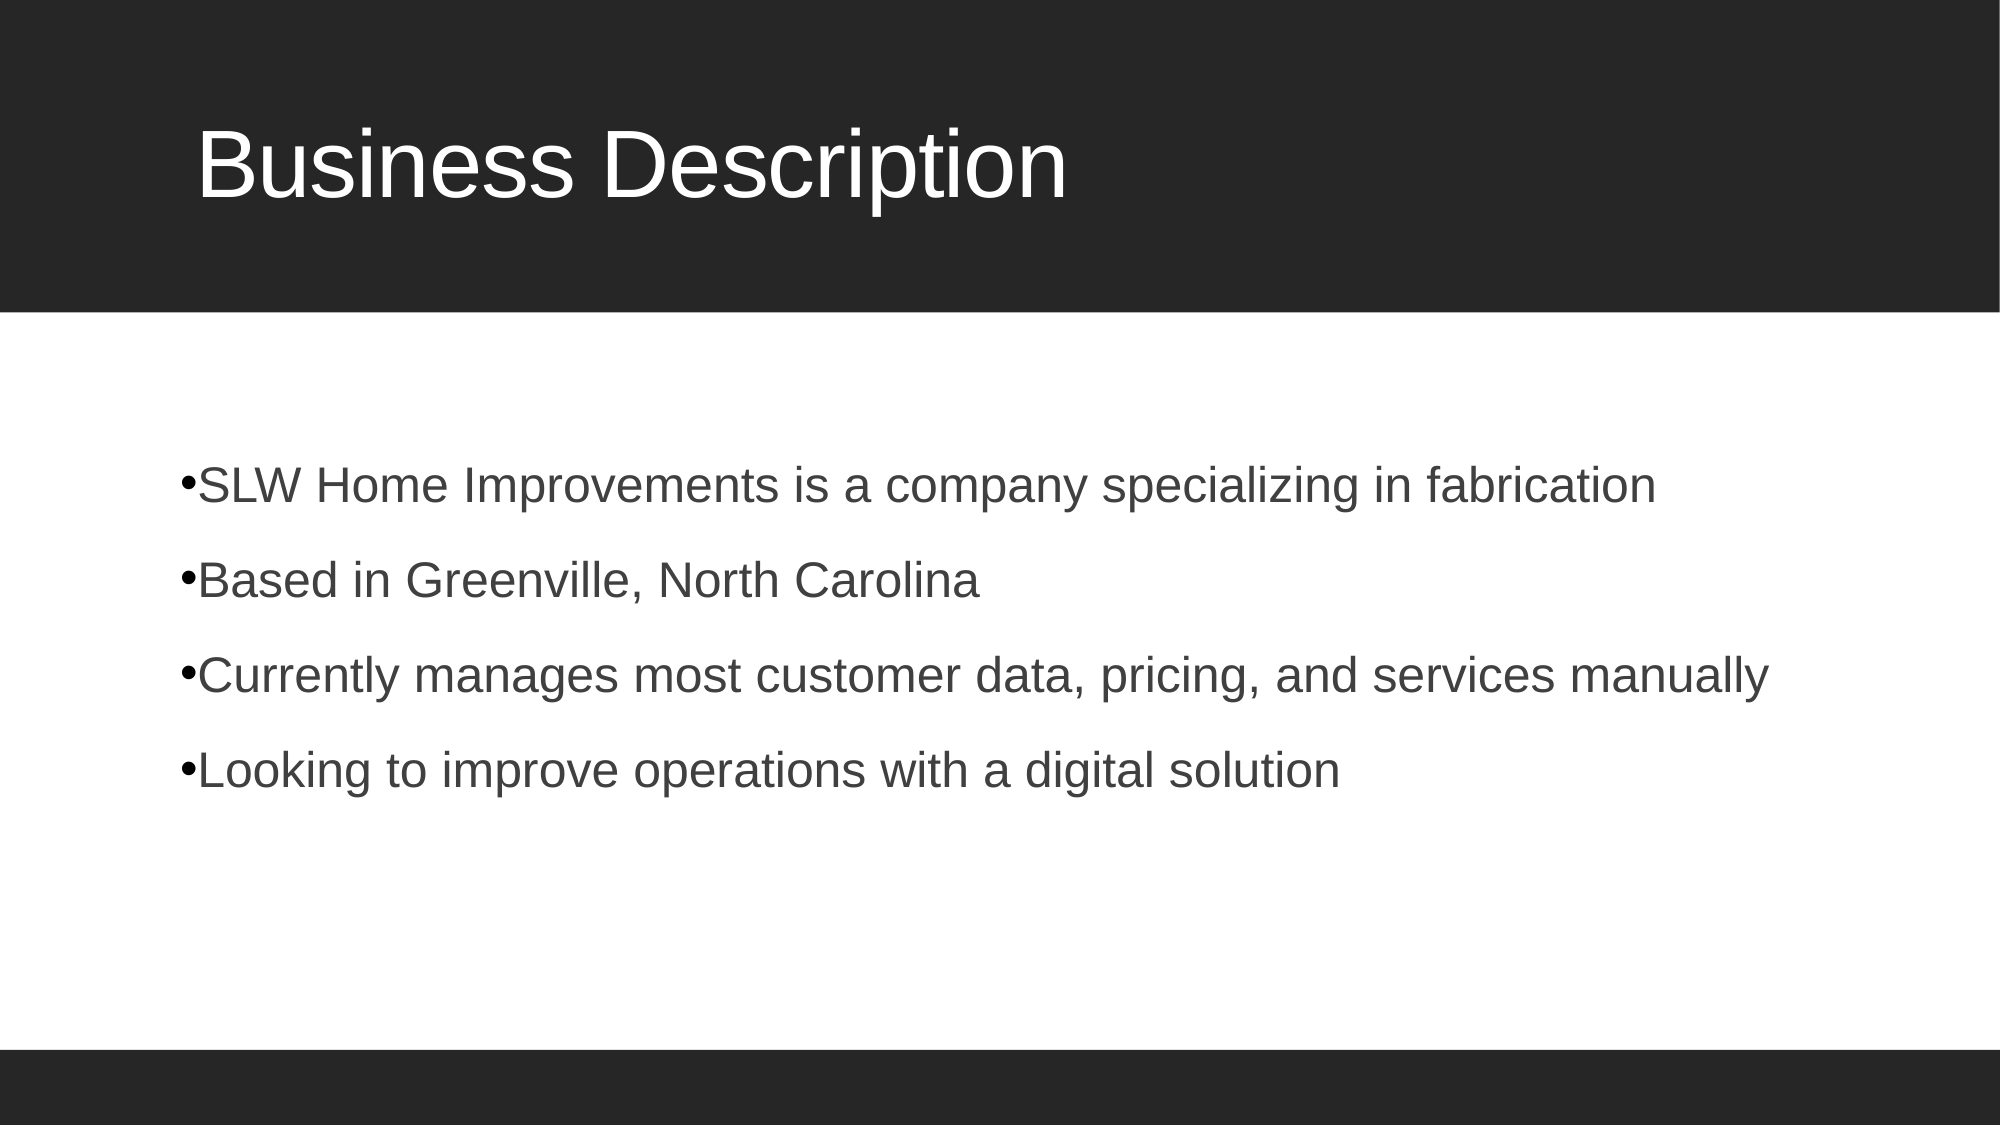

# Business Description
SLW Home Improvements is a company specializing in fabrication
Based in Greenville, North Carolina
Currently manages most customer data, pricing, and services manually
Looking to improve operations with a digital solution